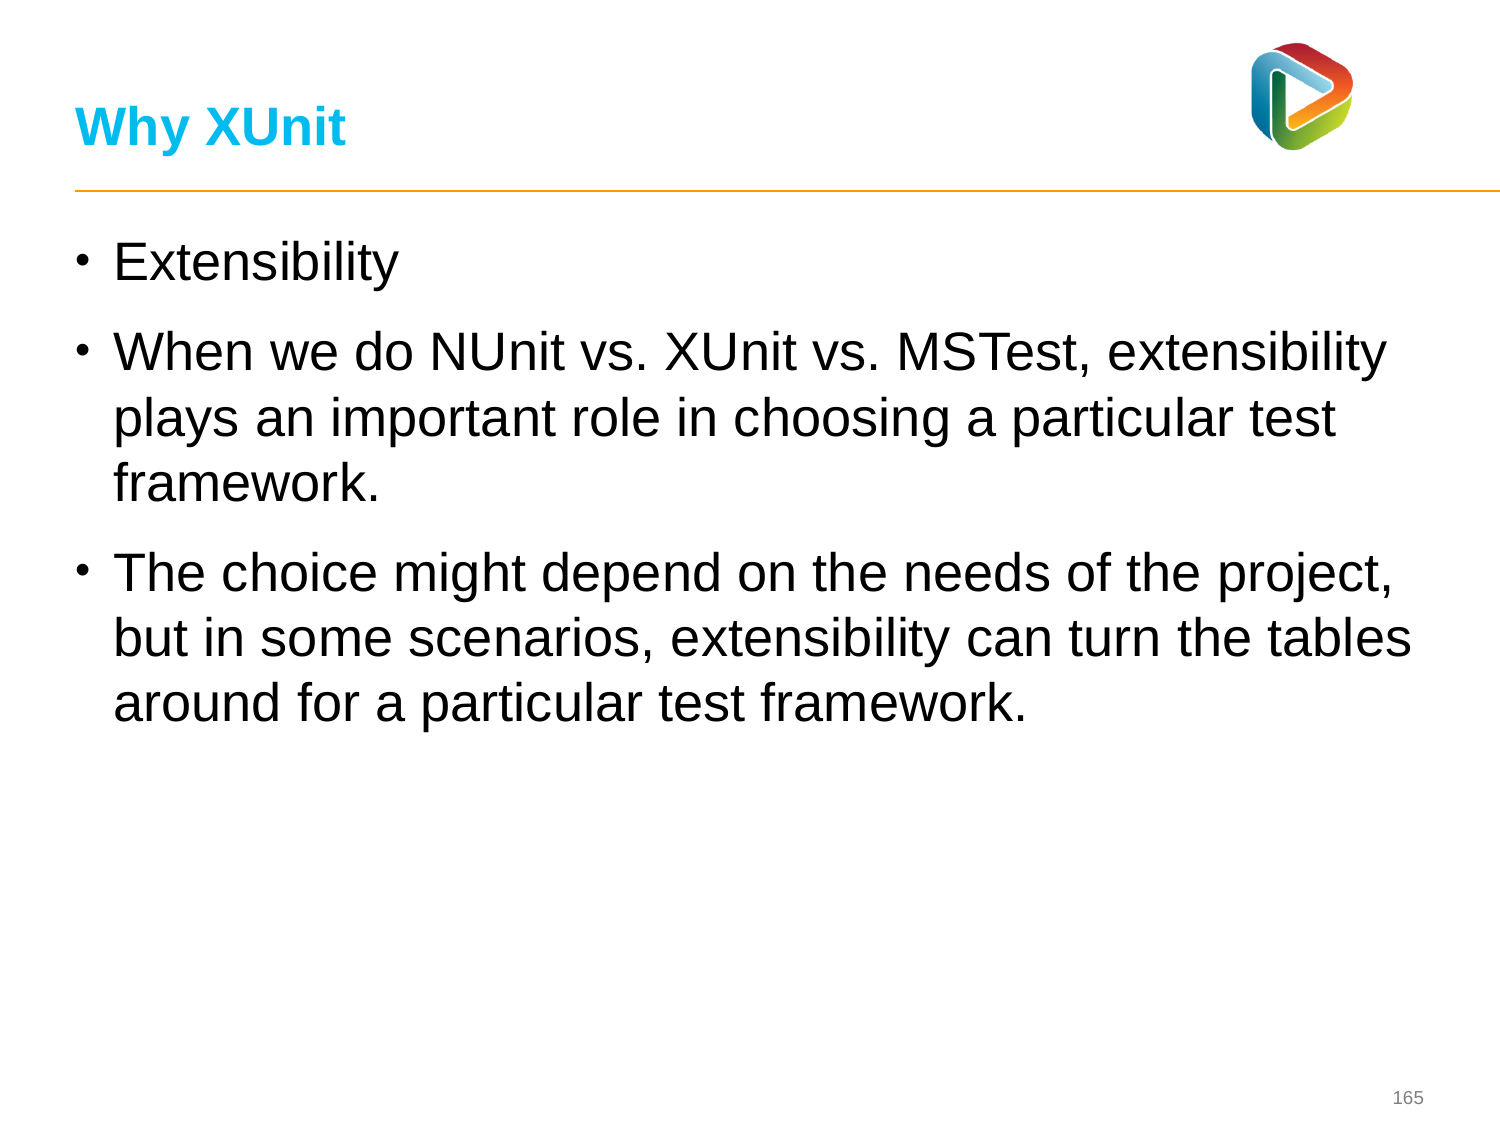

# Why XUnit
Extensibility
When we do NUnit vs. XUnit vs. MSTest, extensibility plays an important role in choosing a particular test framework.
The choice might depend on the needs of the project, but in some scenarios, extensibility can turn the tables around for a particular test framework.